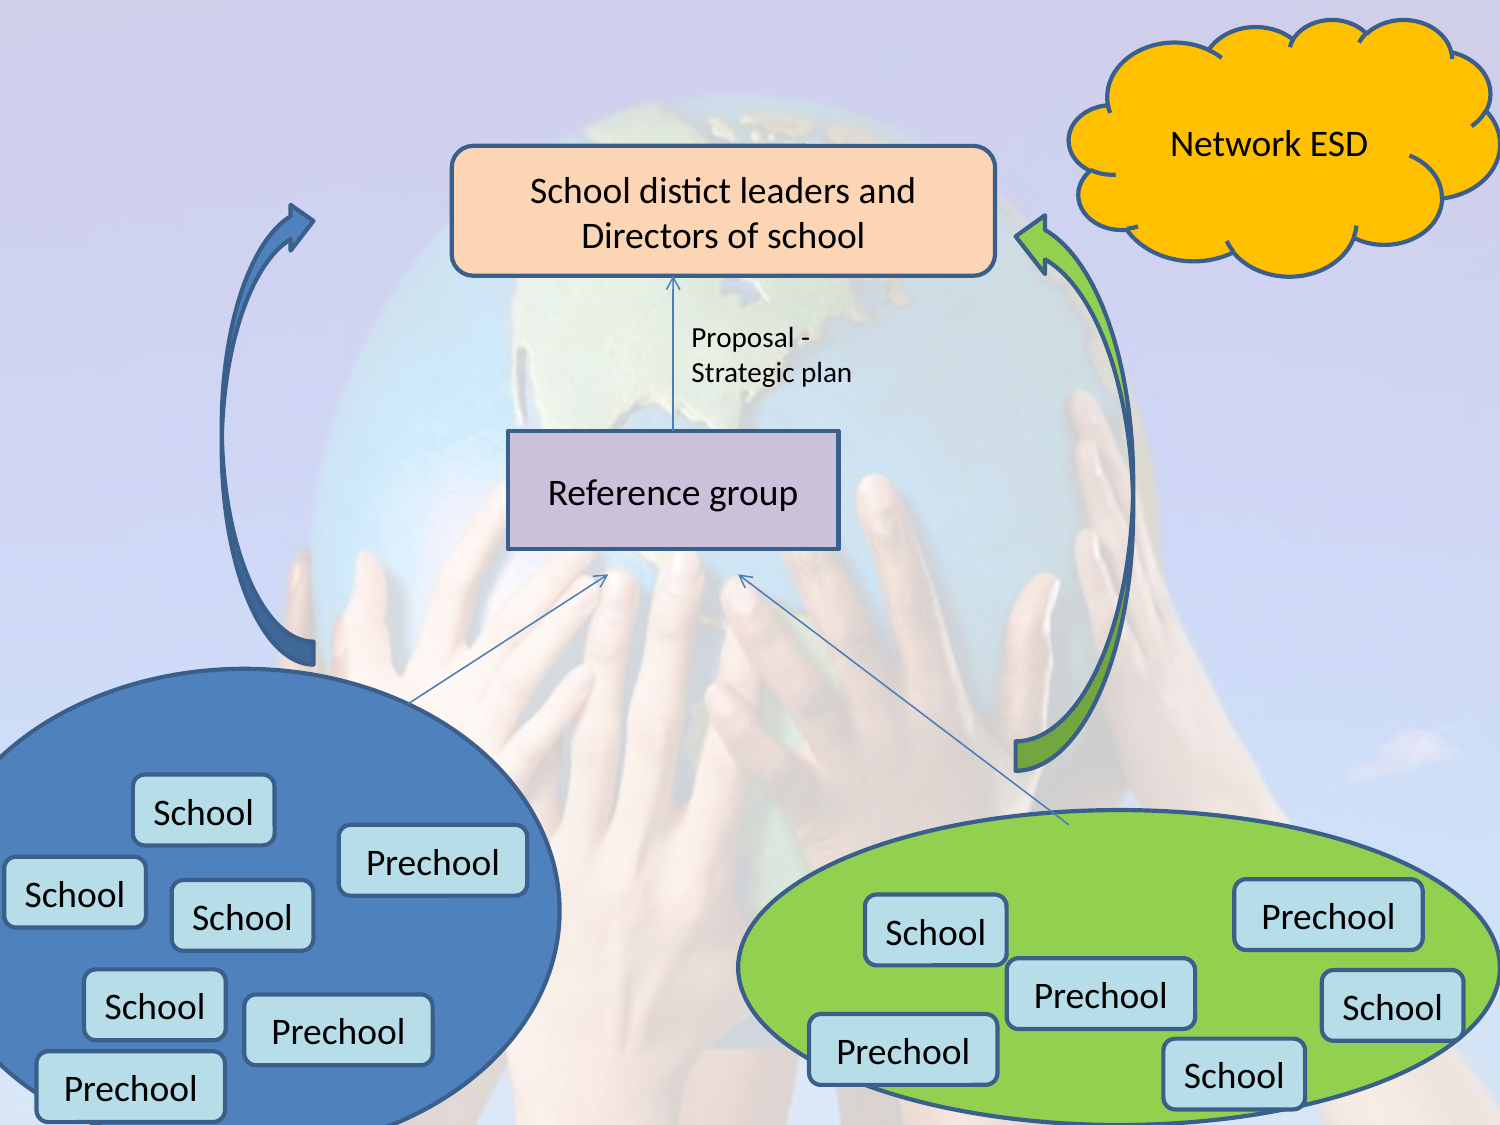

Network ESD
School distict leaders and Directors of school

Proposal -
Strategic plan
Reference group

School

Prechool
School
Prechool
School
School
Prechool
School
School
Prechool
Prechool
School
Prechool